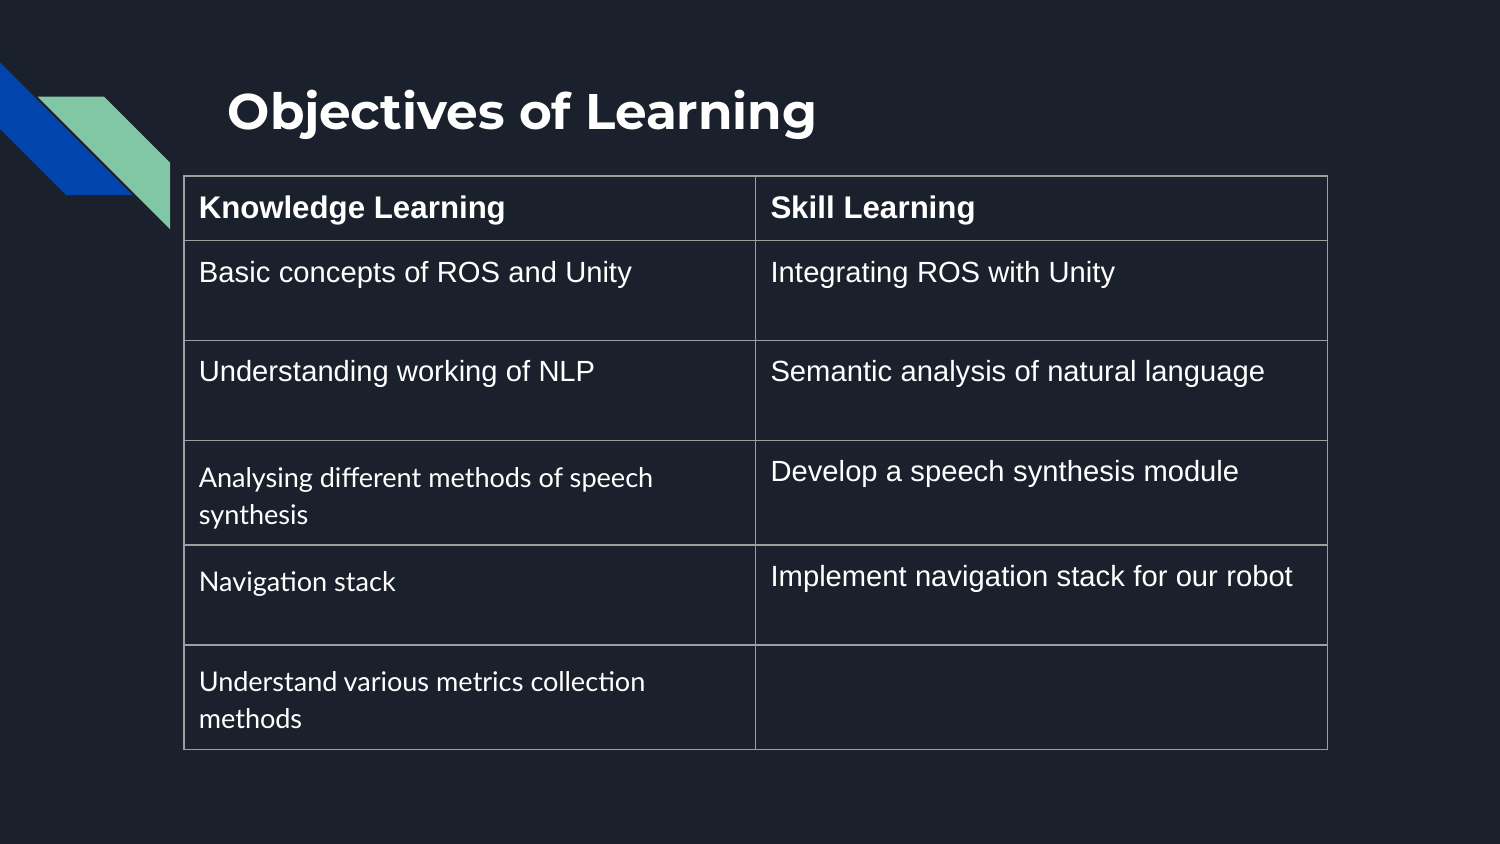

# Objectives of Learning
| Knowledge Learning | Skill Learning |
| --- | --- |
| Basic concepts of ROS and Unity | Integrating ROS with Unity |
| Understanding working of NLP | Semantic analysis of natural language |
| Analysing different methods of speech synthesis | Develop a speech synthesis module |
| Navigation stack | Implement navigation stack for our robot |
| Understand various metrics collection methods |  |